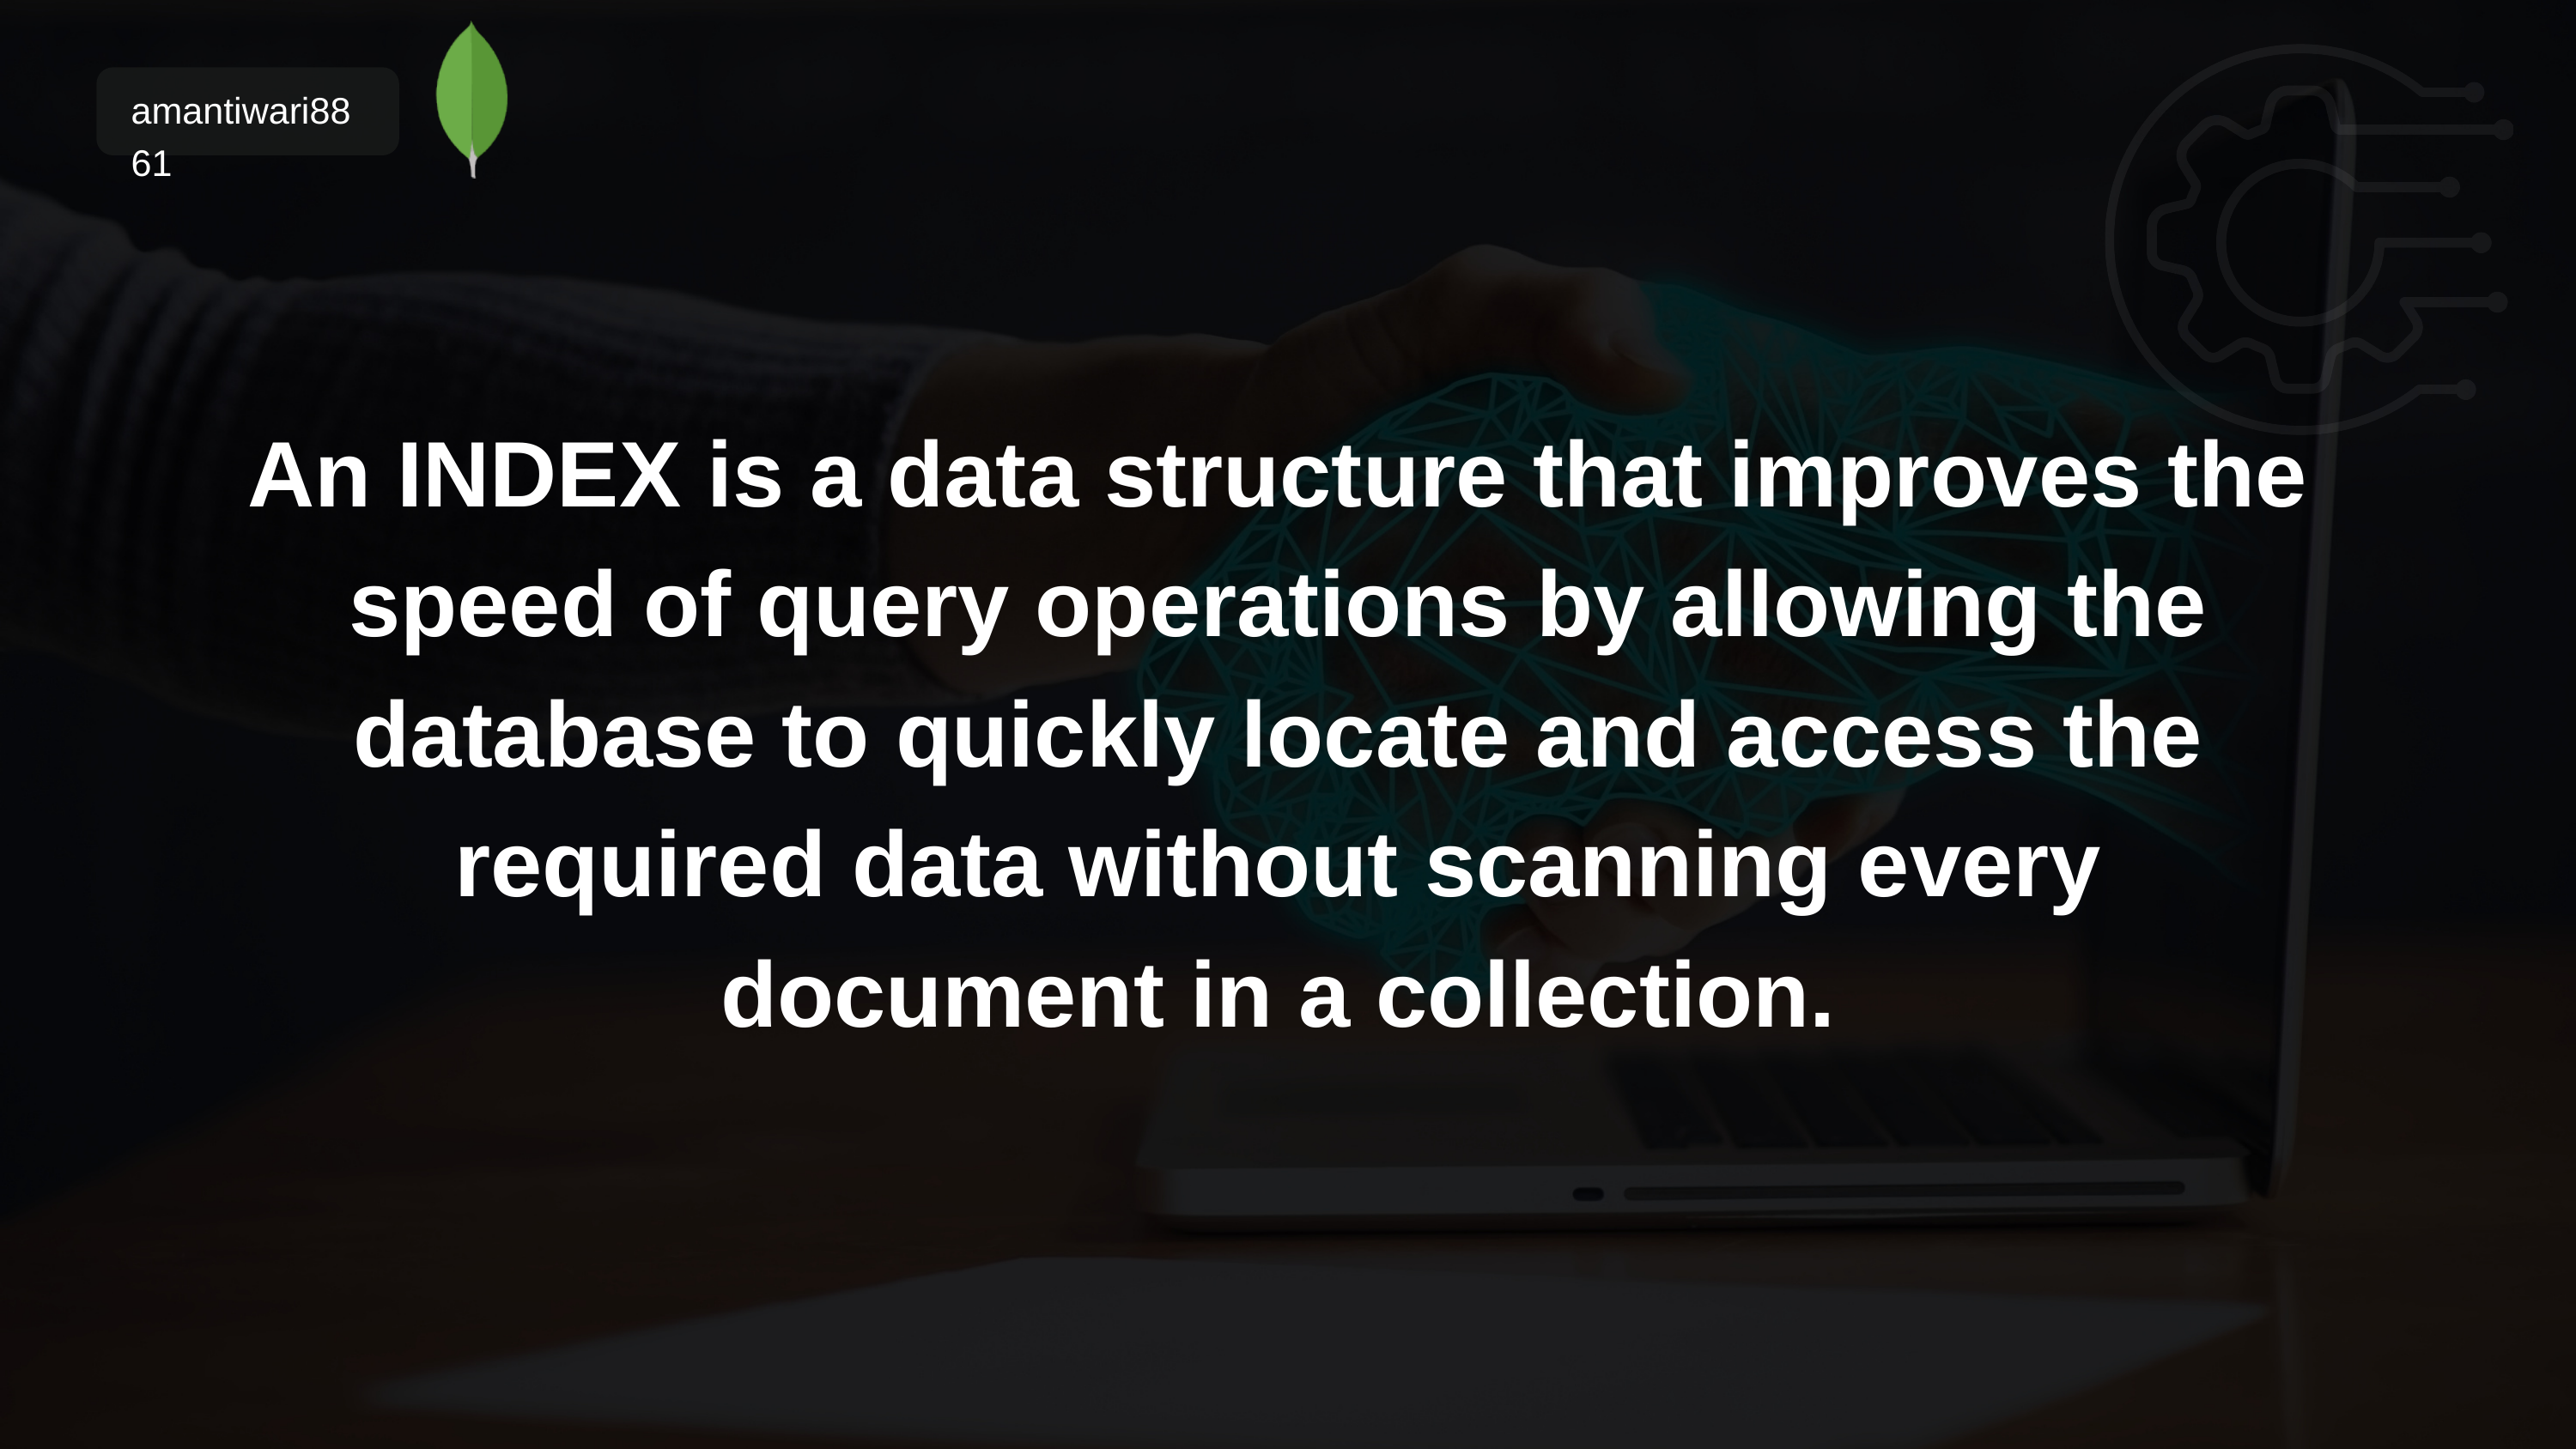

amantiwari8861
An INDEX is a data structure that improves the speed of query operations by allowing the database to quickly locate and access the required data without scanning every document in a collection.